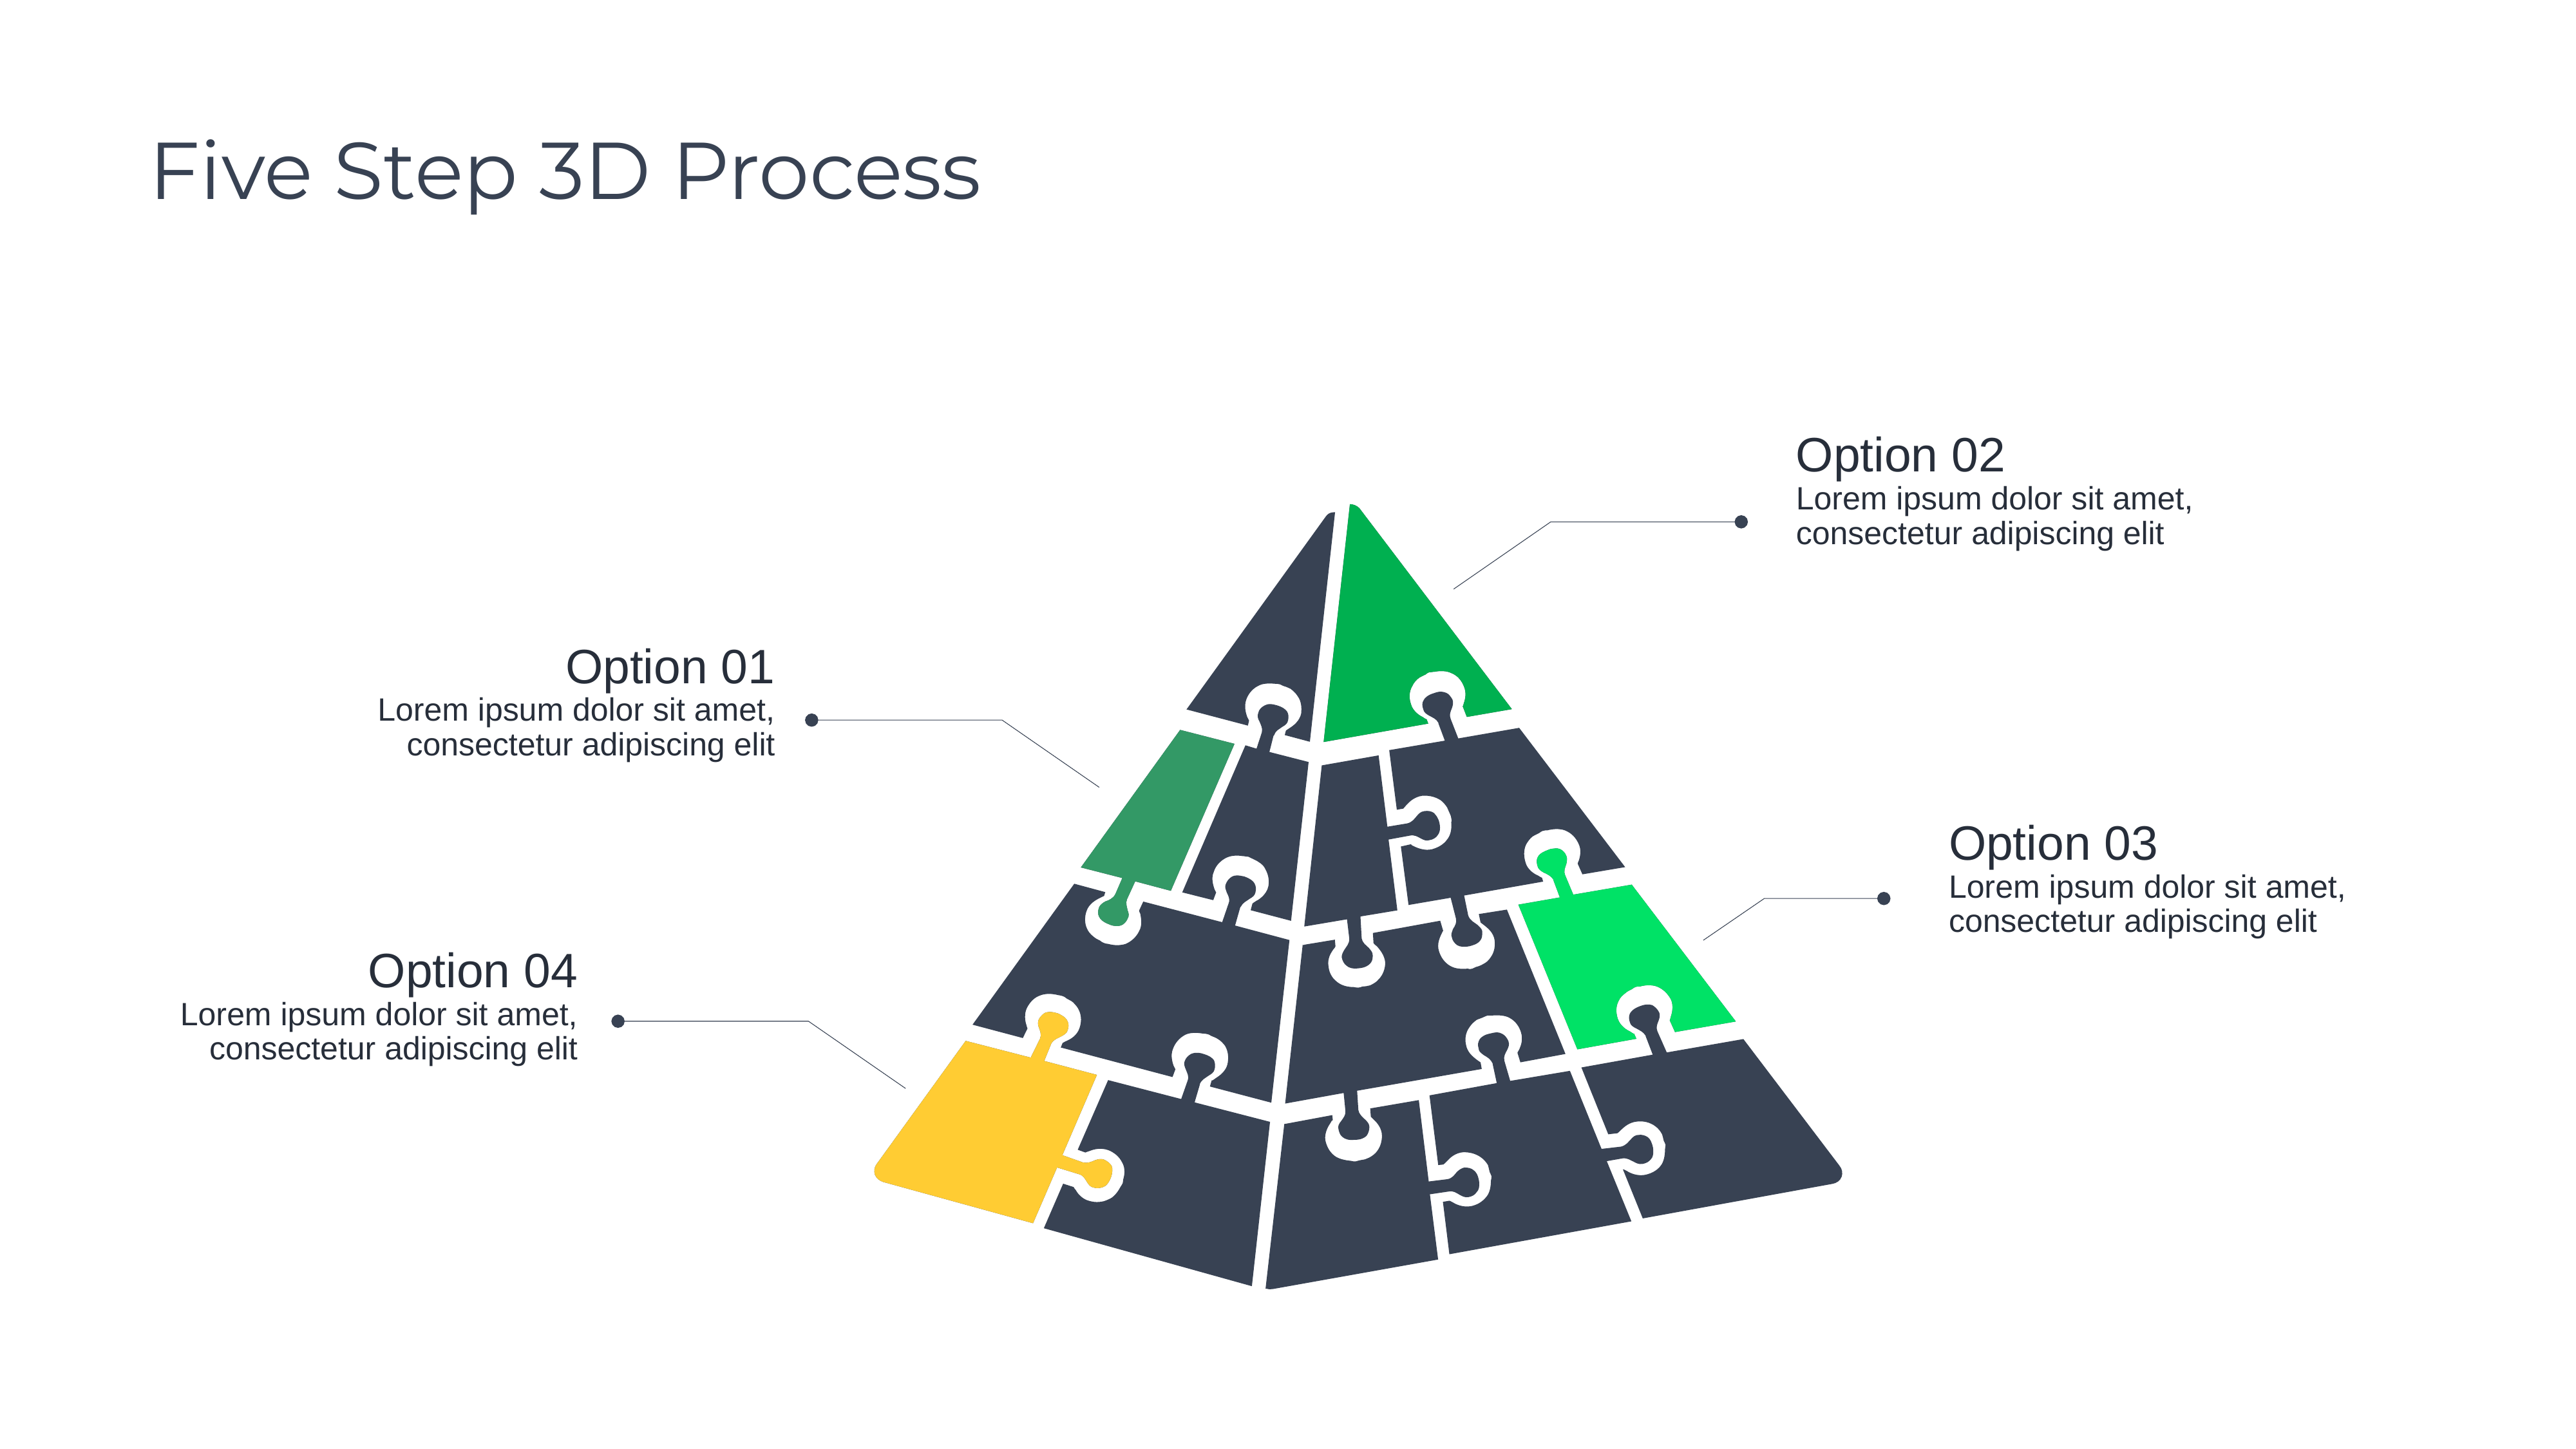

Five Step 3D Process
Option 02
Lorem ipsum dolor sit amet, consectetur adipiscing elit

Option 01
Lorem ipsum dolor sit amet, consectetur adipiscing elit

Option 03
Lorem ipsum dolor sit amet, consectetur adipiscing elit

Option 04
Lorem ipsum dolor sit amet, consectetur adipiscing elit